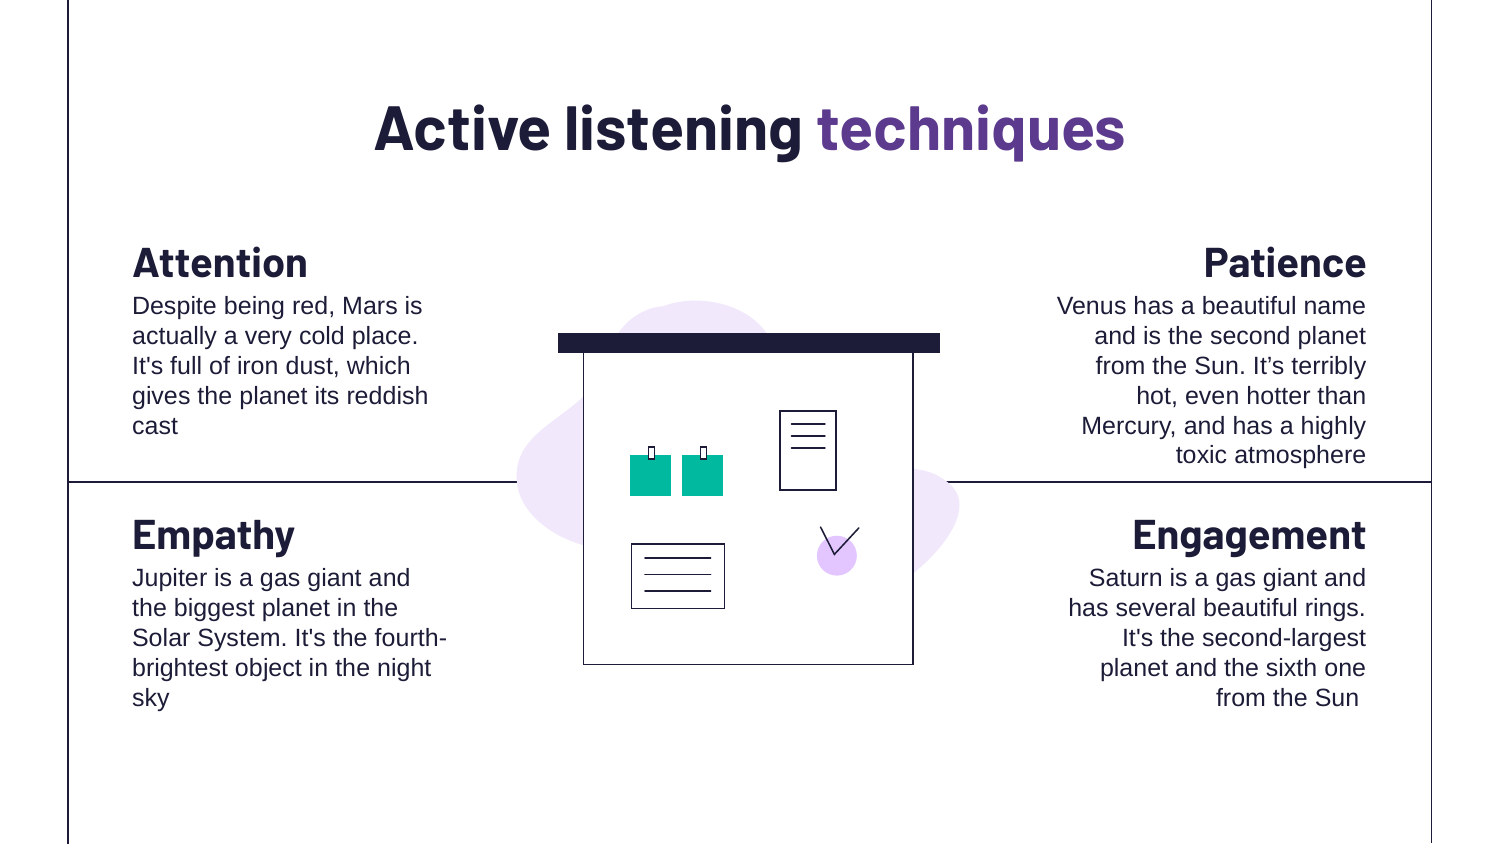

# Active listening techniques
Attention
Patience
Despite being red, Mars is actually a very cold place. It's full of iron dust, which gives the planet its reddish cast
Venus has a beautiful name and is the second planet from the Sun. It’s terribly hot, even hotter than Mercury, and has a highly toxic atmosphere

Empathy
Engagement
Jupiter is a gas giant and the biggest planet in the Solar System. It's the fourth-brightest object in the night sky
Saturn is a gas giant and has several beautiful rings. It's the second-largest planet and the sixth one from the Sun